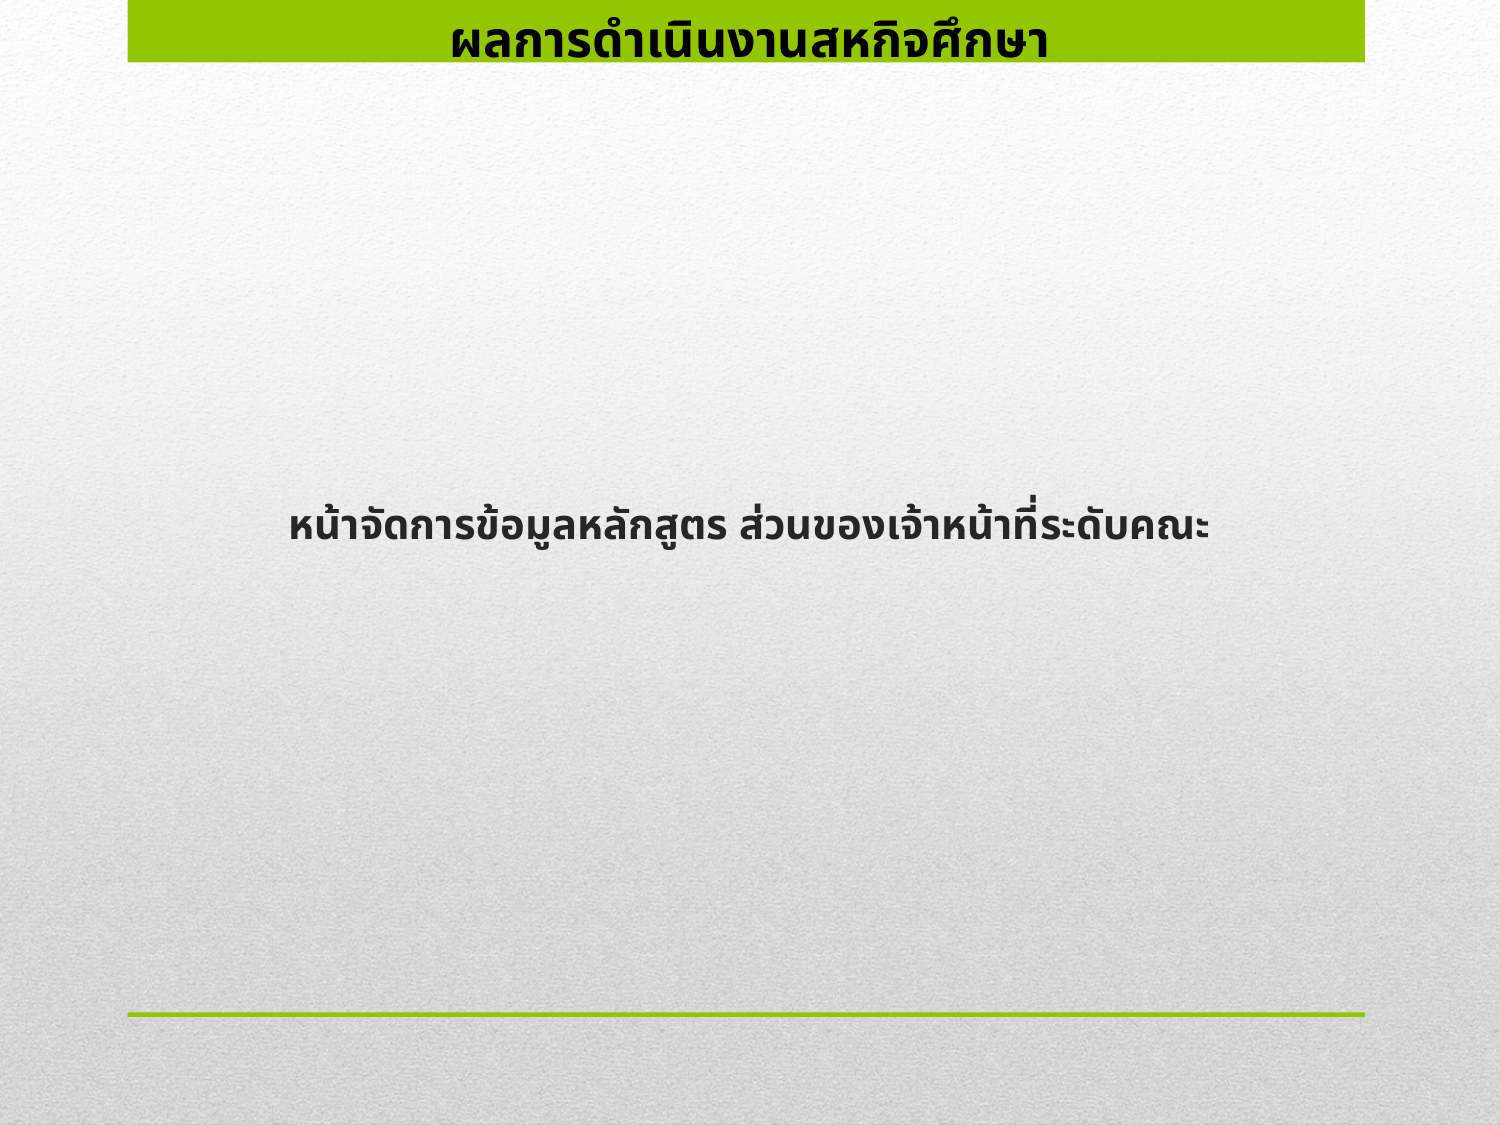

ผลการดำเนินงานสหกิจศึกษา
# หน้าจัดการข้อมูลหลักสูตร ส่วนของเจ้าหน้าที่ระดับคณะ